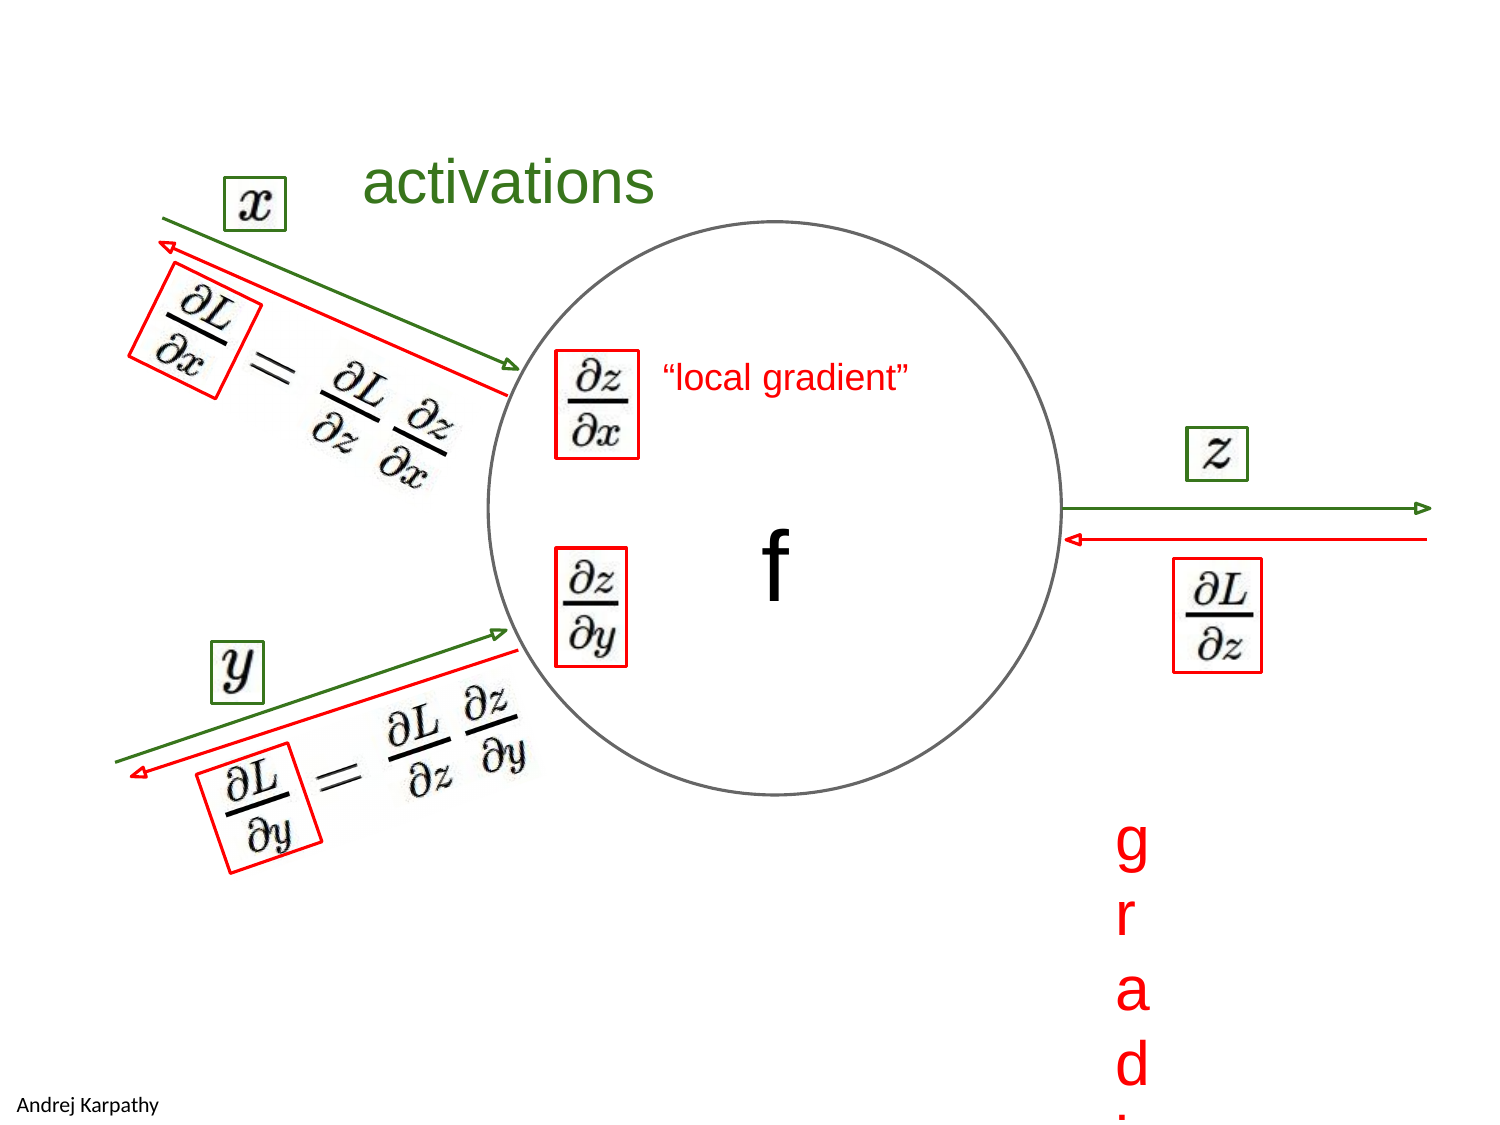

# activations

“local gradient”

f

gradients

Fei-Fei Li & Andrej Karpathy & Justin Johnson	Lecture 4 -	13 Jan 2016
Lecture 4 - 26
81
Andrej Karpathy